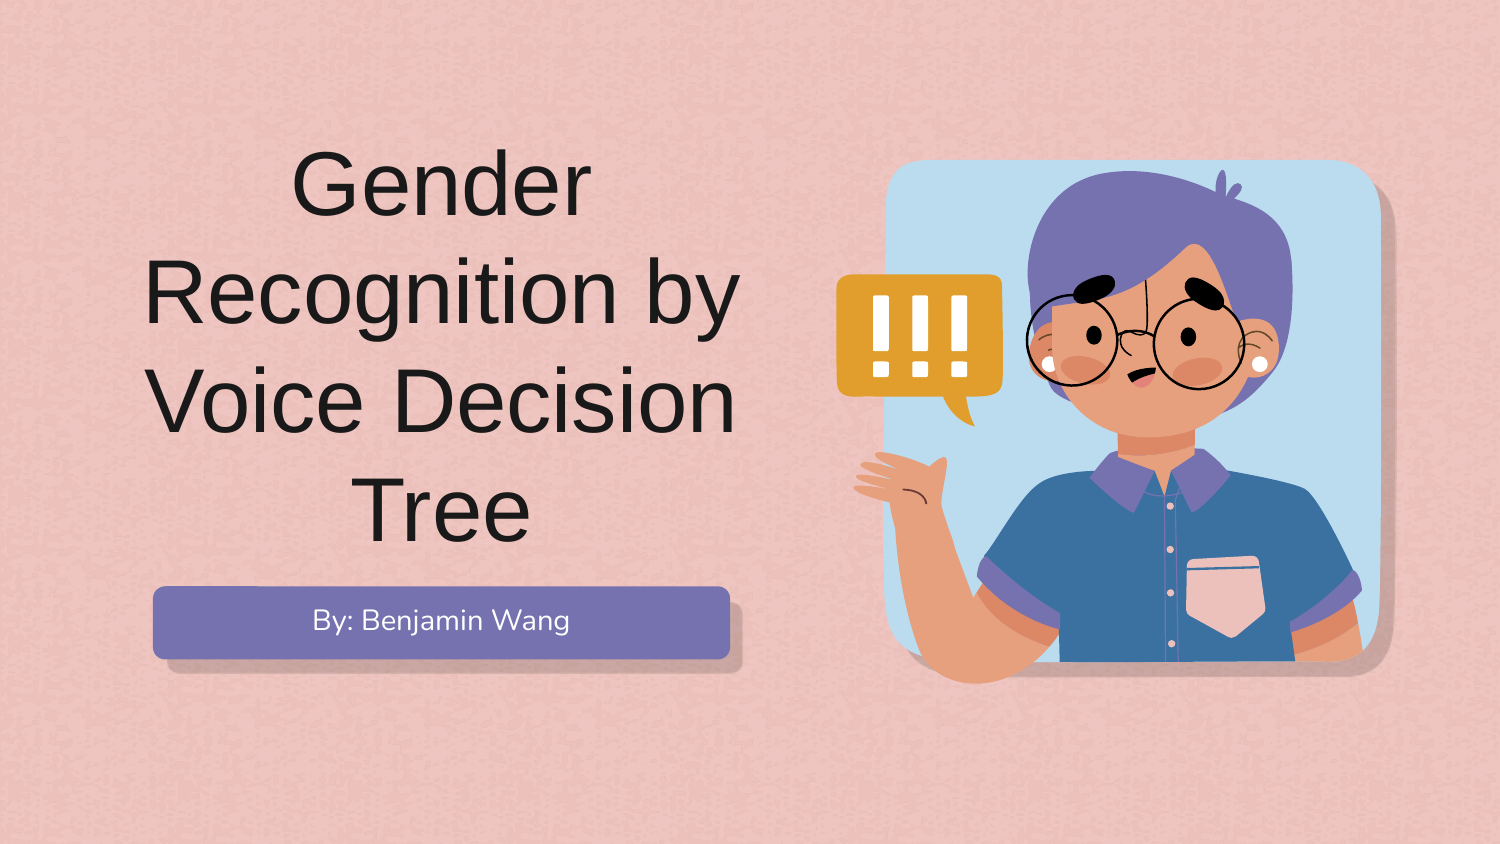

# Gender Recognition by Voice Decision Tree

By: Benjamin Wang